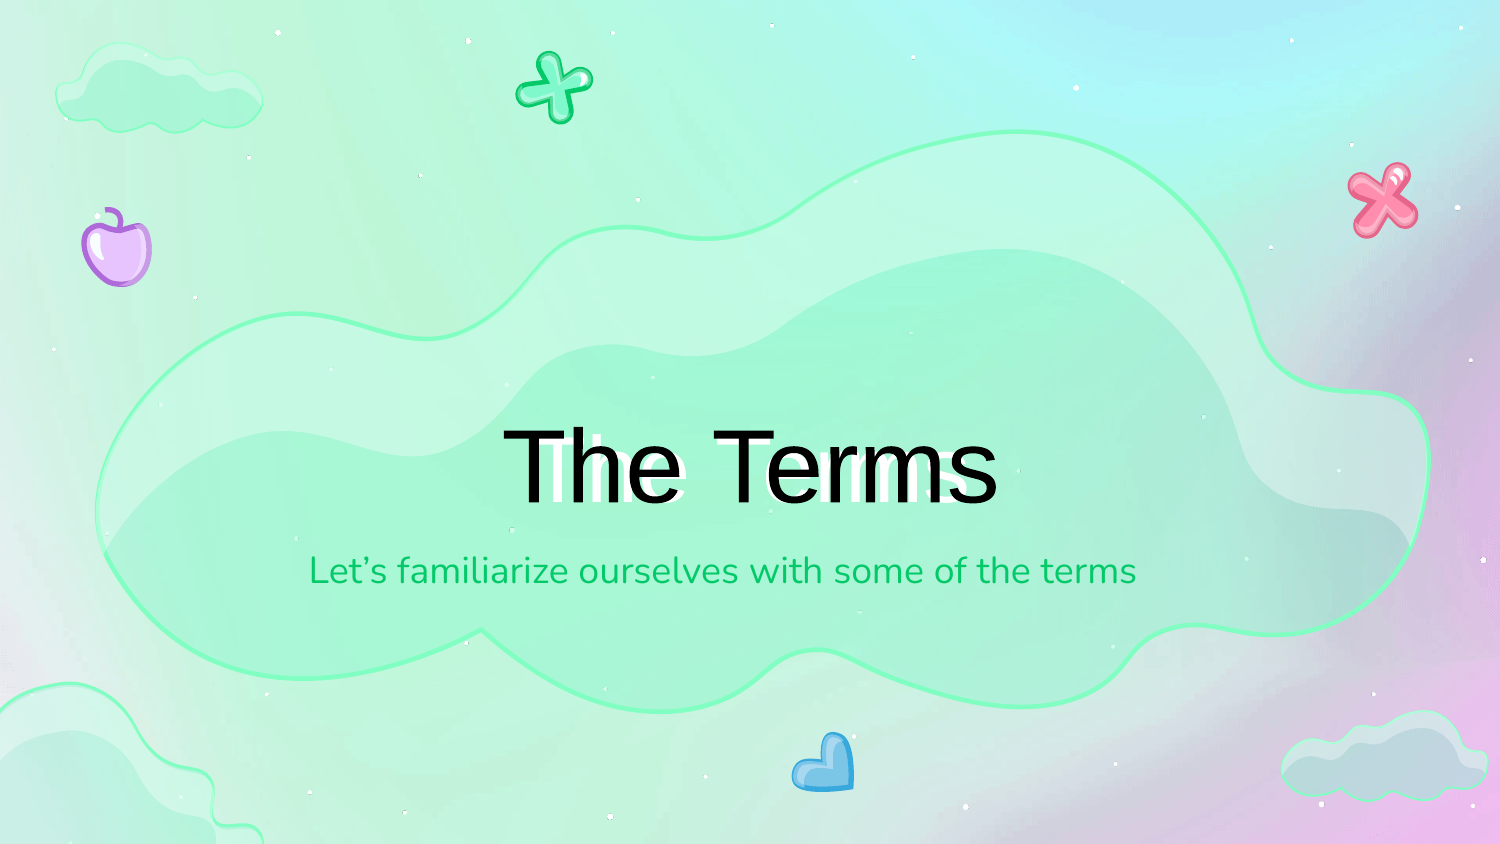

# The Terms
The Terms
Let’s familiarize ourselves with some of the terms